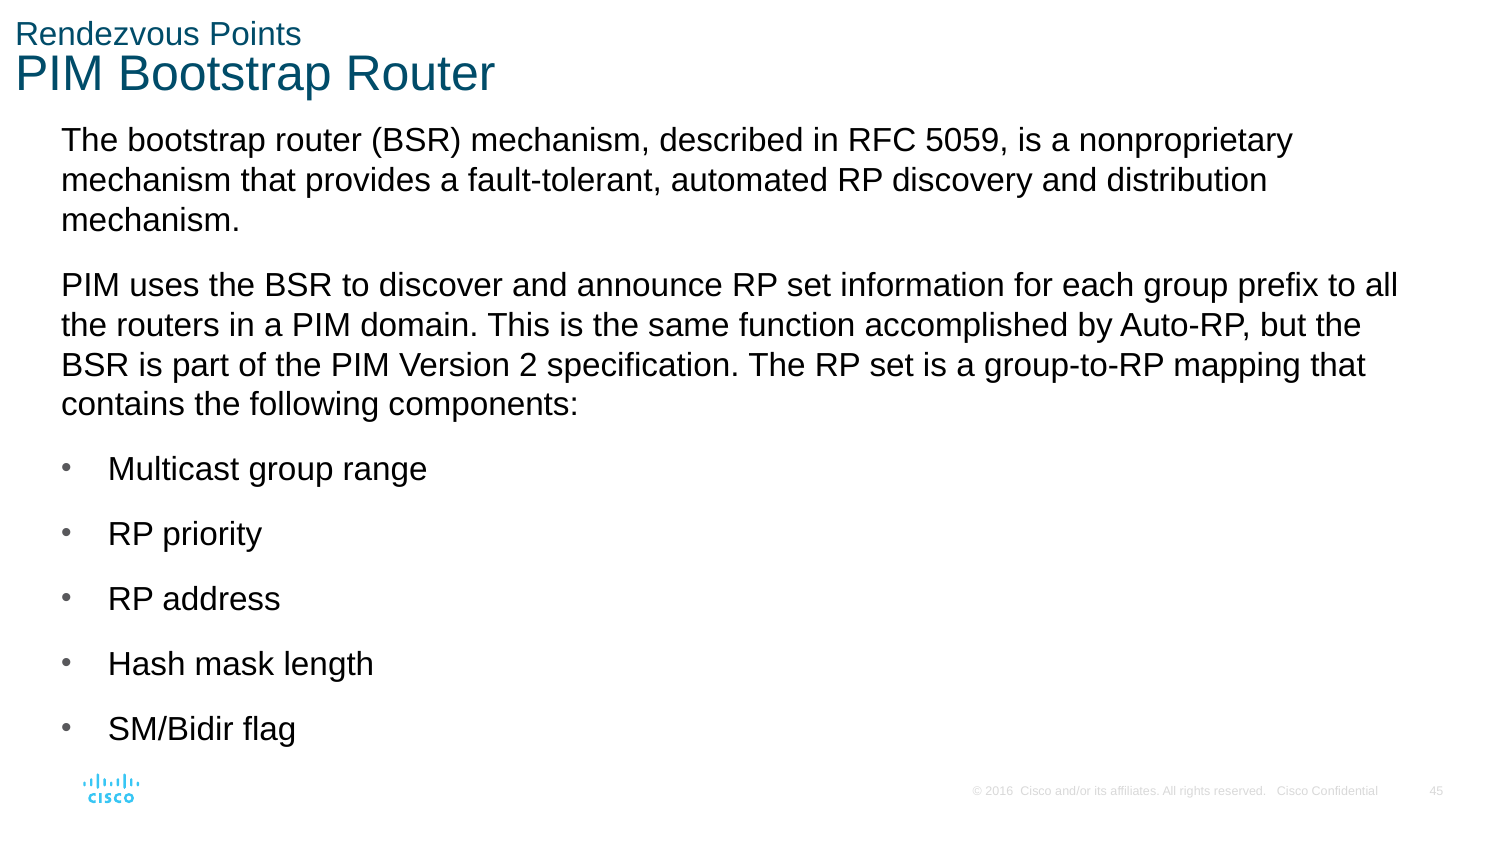

# Rendezvous Points PIM Bootstrap Router
The bootstrap router (BSR) mechanism, described in RFC 5059, is a nonproprietary mechanism that provides a fault-tolerant, automated RP discovery and distribution mechanism.
PIM uses the BSR to discover and announce RP set information for each group prefix to all the routers in a PIM domain. This is the same function accomplished by Auto-RP, but the BSR is part of the PIM Version 2 specification. The RP set is a group-to-RP mapping that contains the following components:
Multicast group range
RP priority
RP address
Hash mask length
SM/Bidir flag